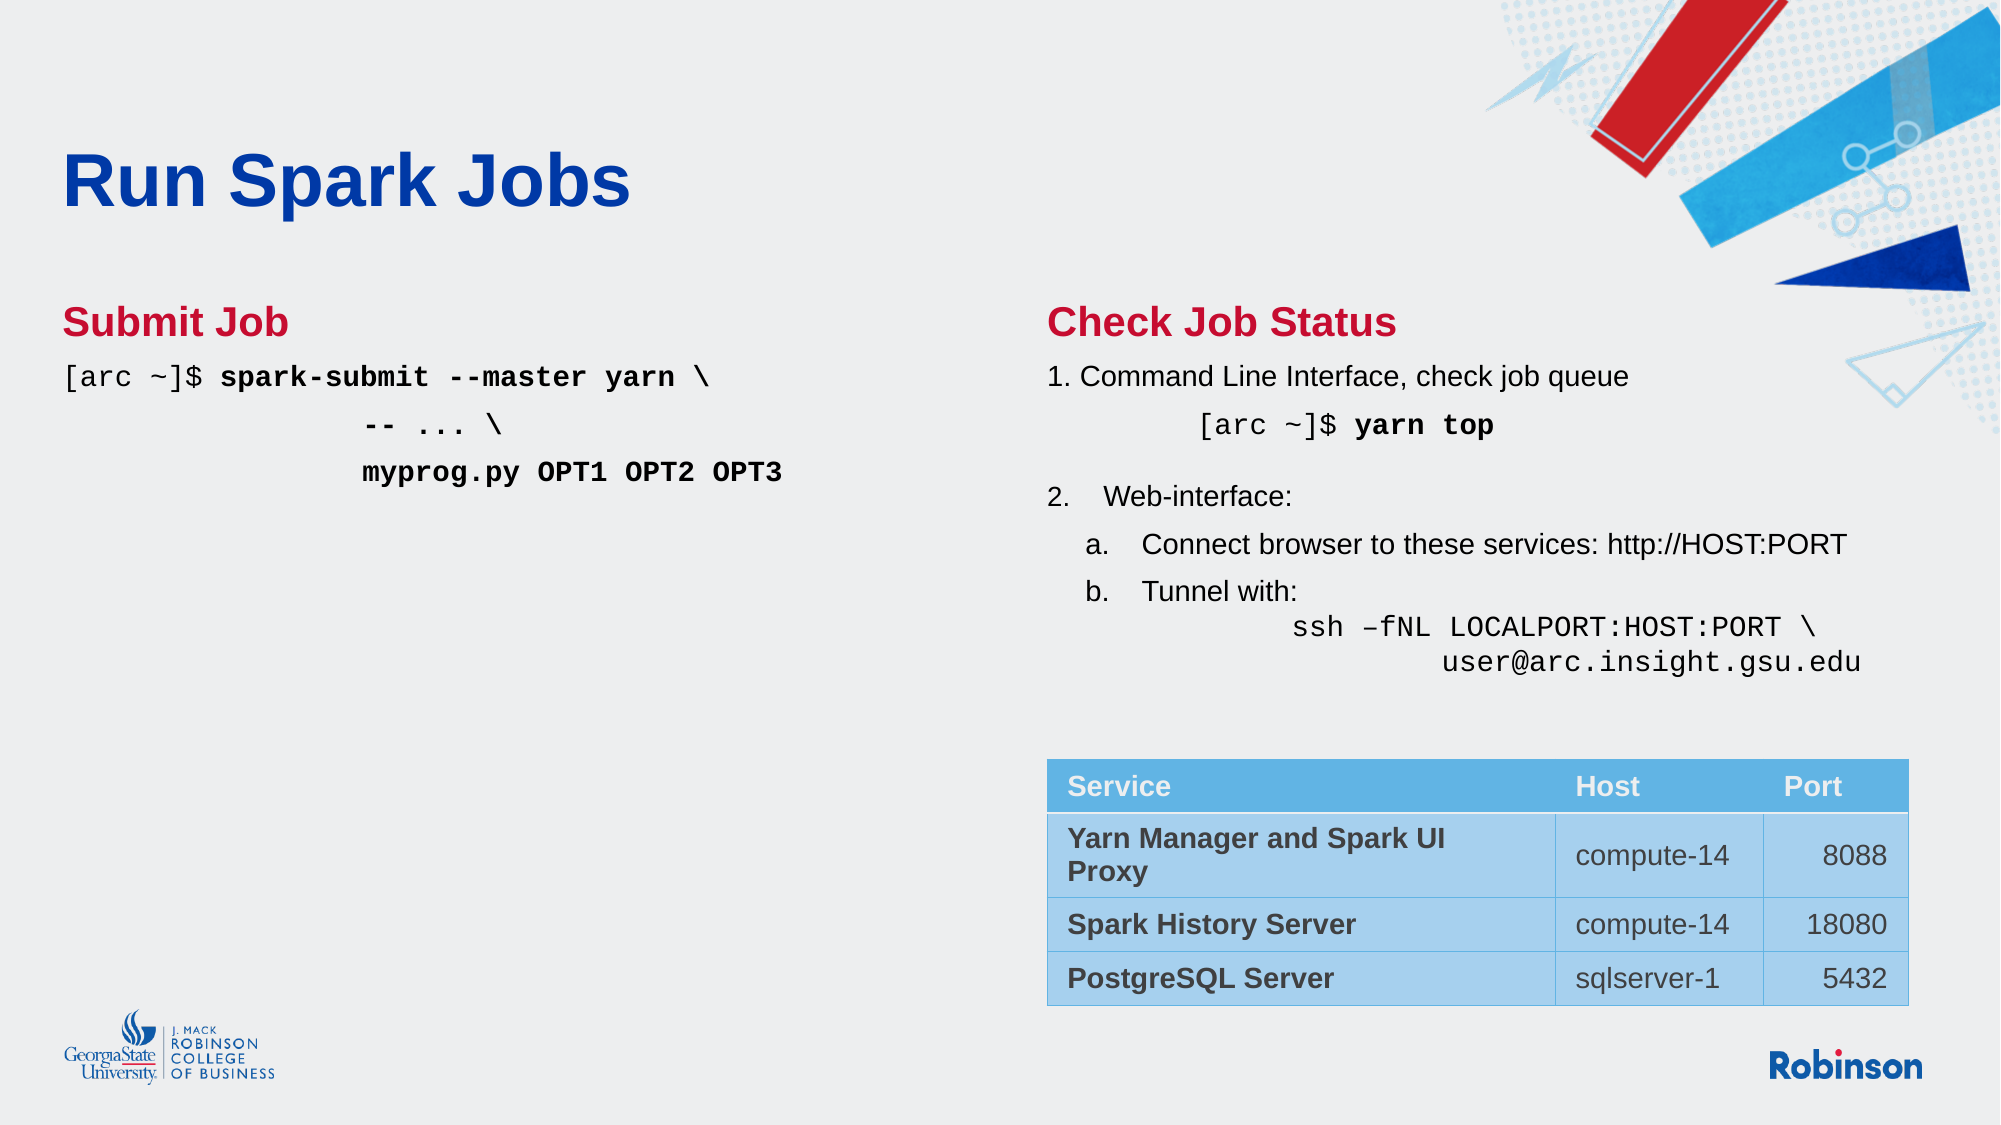

# Run Spark Jobs
Submit Job
[arc ~]$ spark-submit --master yarn \
		-- ... \
		myprog.py OPT1 OPT2 OPT3

Check Job Status
1. Command Line Interface, check job queue
	[arc ~]$ yarn top
Web-interface:
Connect browser to these services: http://HOST:PORT
Tunnel with:
	ssh –fNL LOCALPORT:HOST:PORT \ 			user@arc.insight.gsu.edu

| Service | Host | Port |
| --- | --- | --- |
| Yarn Manager and Spark UI Proxy | compute-14 | 8088 |
| Spark History Server | compute-14 | 18080 |
| PostgreSQL Server | sqlserver-1 | 5432 |